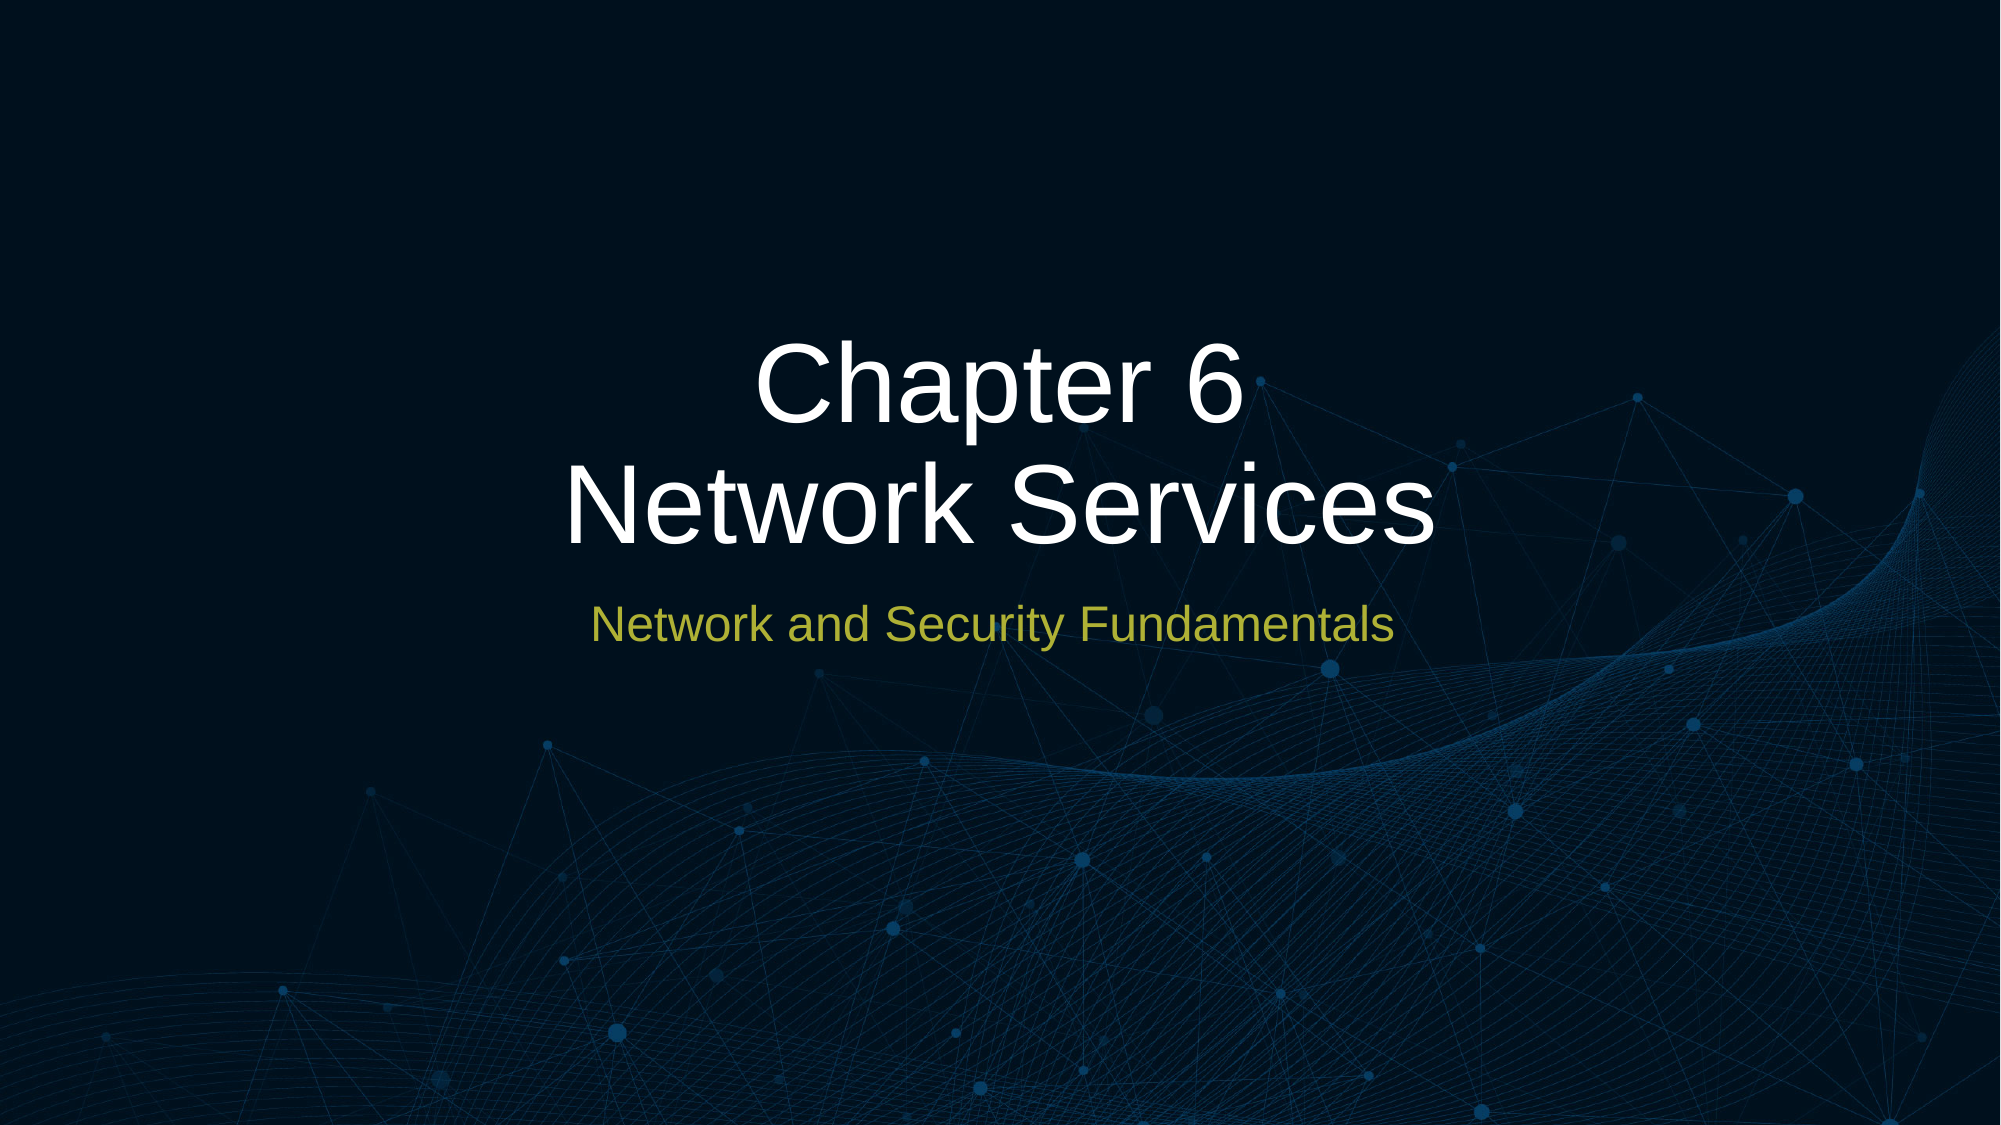

# Chapter 6 Network Services
Network and Security Fundamentals